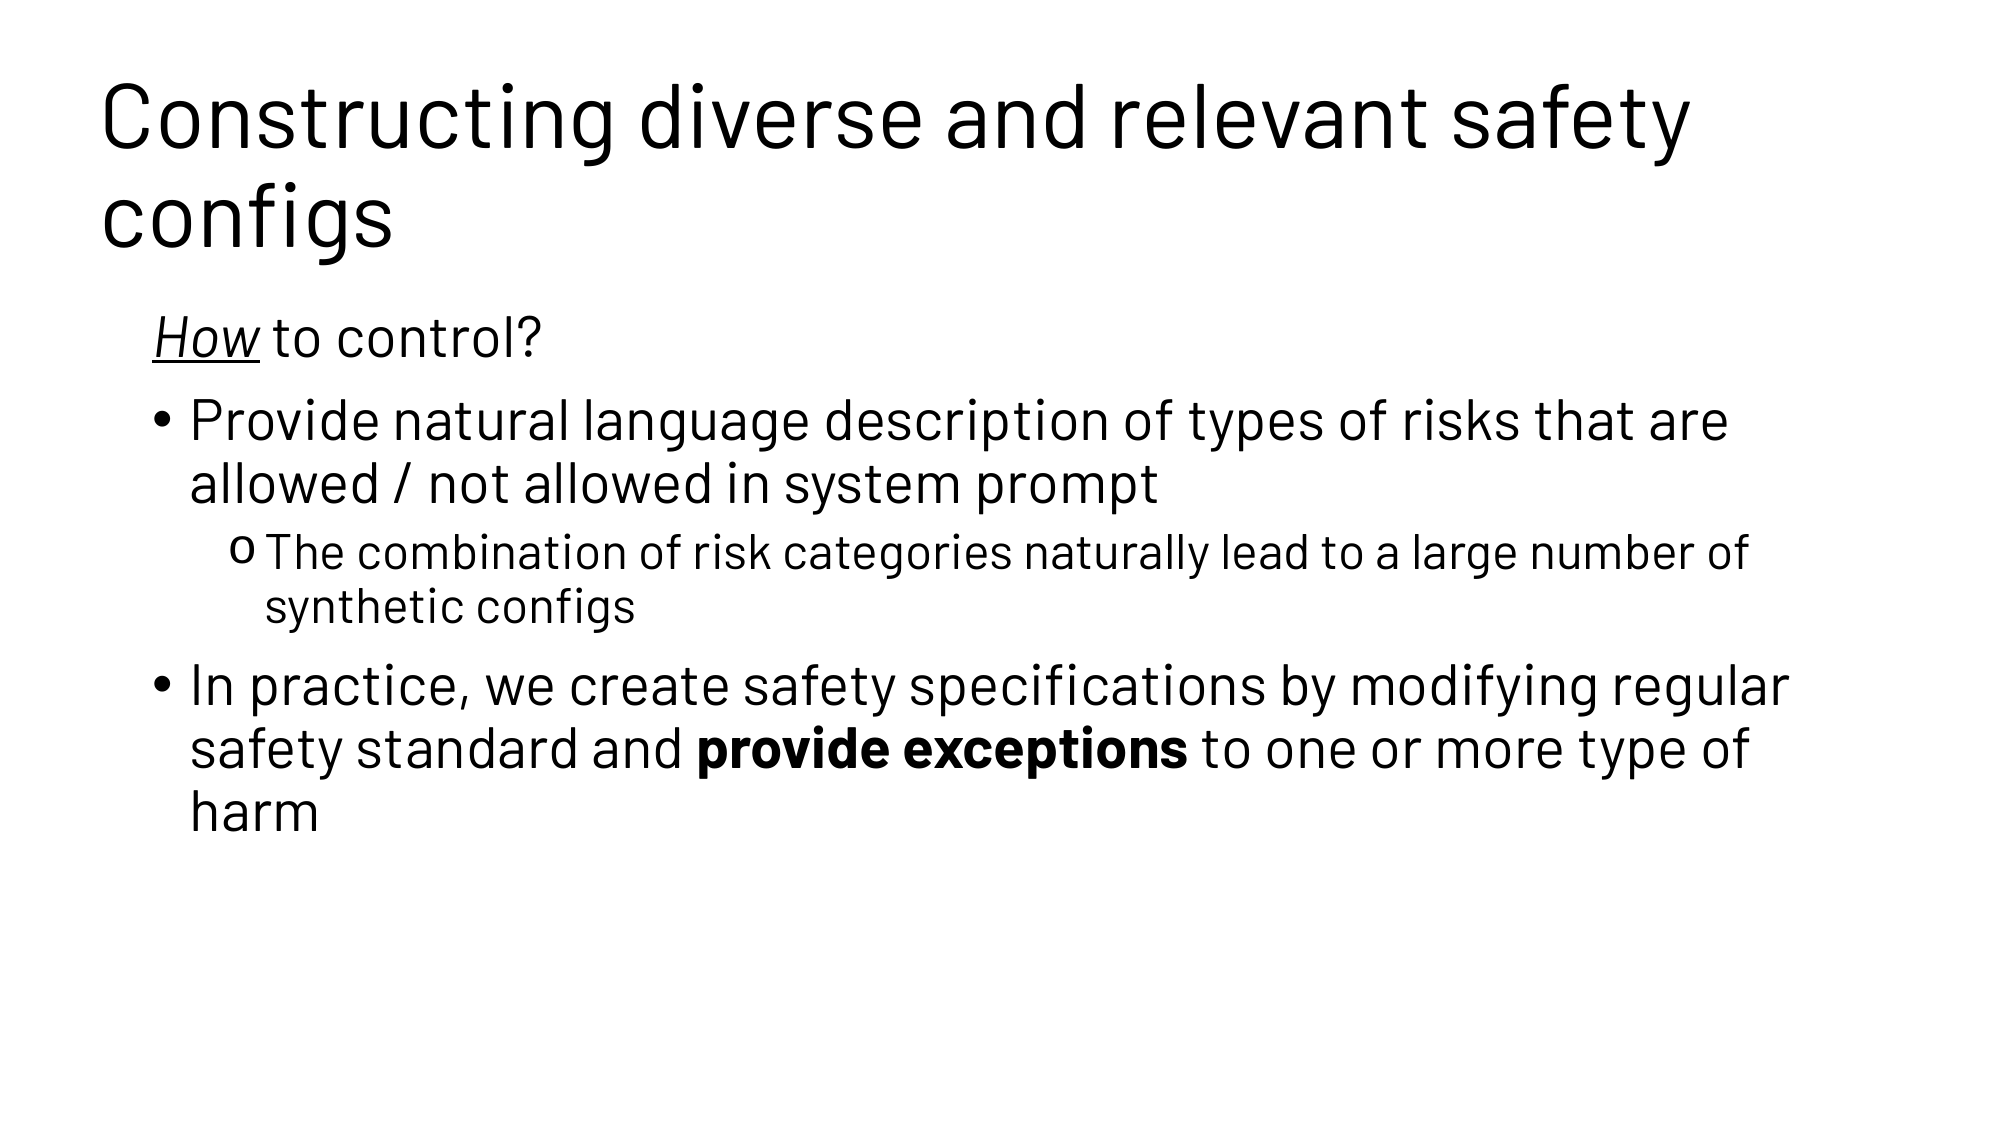

# Constructing diverse and relevant safety configs
How to control?
Provide natural language description of types of risks that are allowed / not allowed in system prompt
The combination of risk categories naturally lead to a large number of synthetic configs
In practice, we create safety specifications by modifying regular safety standard and provide exceptions to one or more type of harm